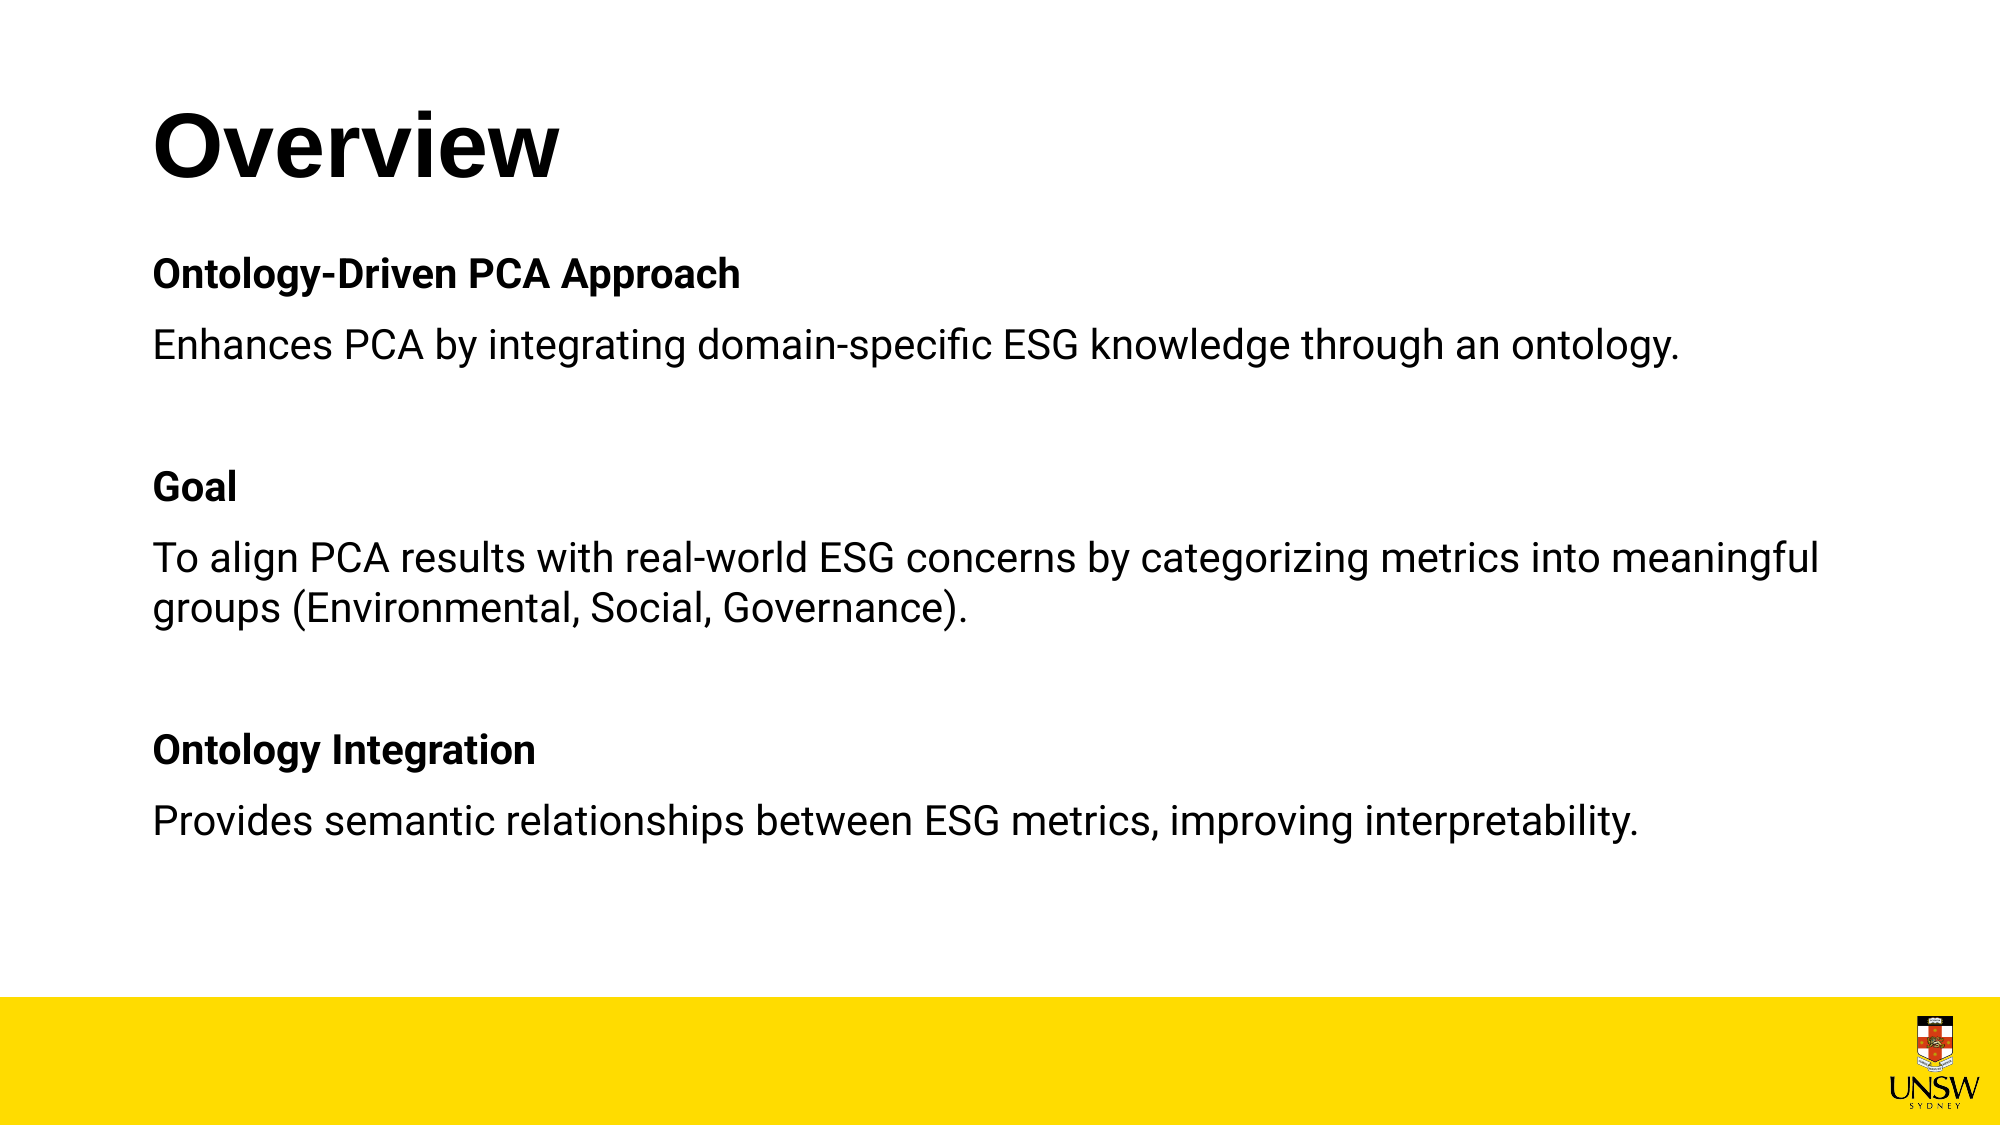

# Overview
Ontology-Driven PCA Approach
Enhances PCA by integrating domain-specific ESG knowledge through an ontology.

Goal
To align PCA results with real-world ESG concerns by categorizing metrics into meaningful groups (Environmental, Social, Governance).

Ontology Integration
Provides semantic relationships between ESG metrics, improving interpretability.